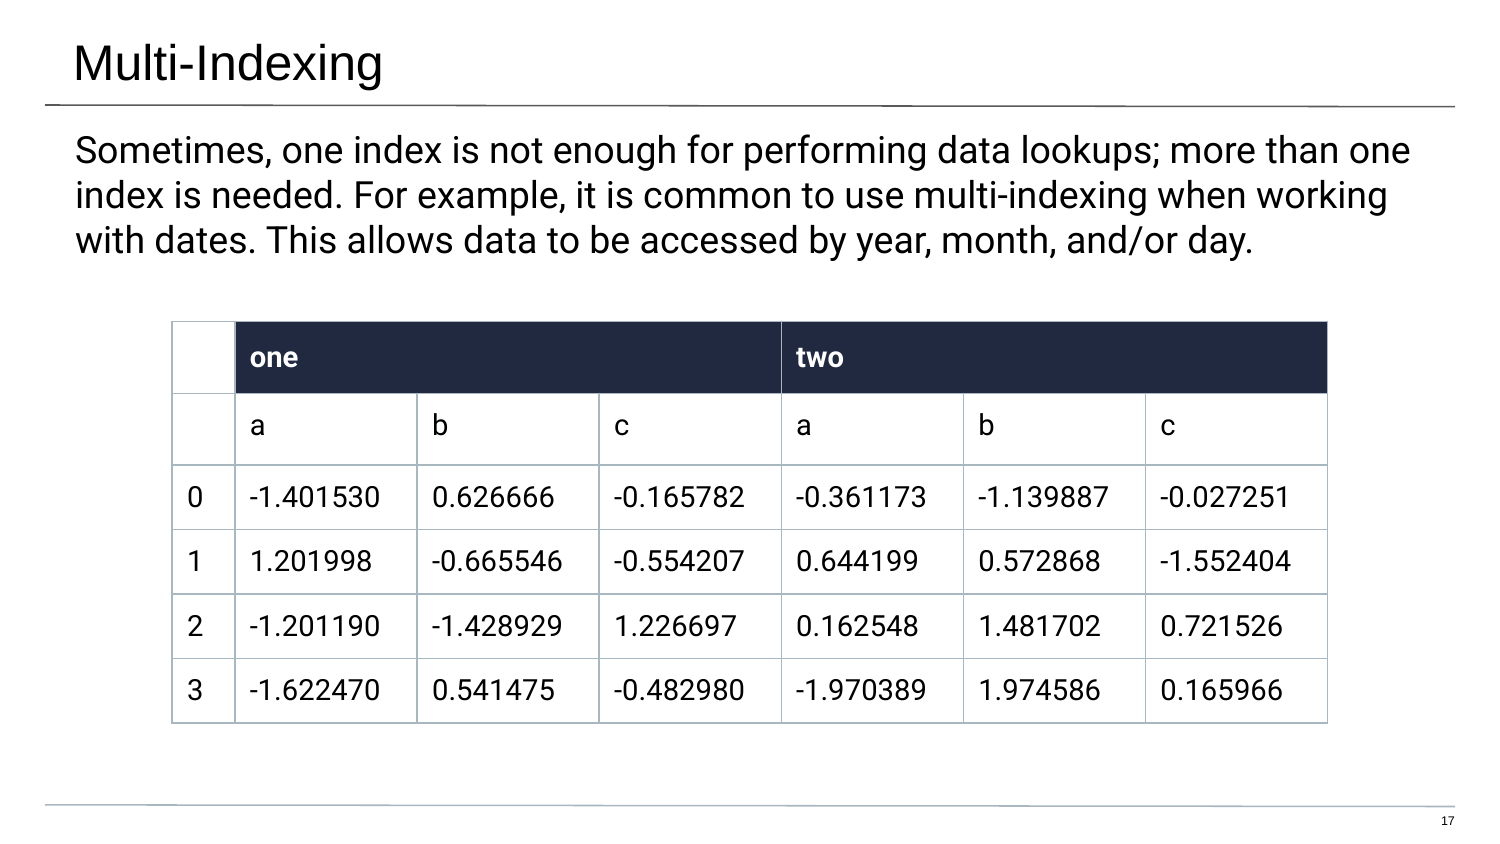

Multi-Indexing
Sometimes, one index is not enough for performing data lookups; more than one index is needed. For example, it is common to use multi-indexing when working with dates. This allows data to be accessed by year, month, and/or day.
|  | one |  |  | two |  |  |
| --- | --- | --- | --- | --- | --- | --- |
|  | a | b | c | a | b | c |
| 0 | -1.401530 | 0.626666 | -0.165782 | -0.361173 | -1.139887 | -0.027251 |
| 1 | 1.201998 | -0.665546 | -0.554207 | 0.644199 | 0.572868 | -1.552404 |
| 2 | -1.201190 | -1.428929 | 1.226697 | 0.162548 | 1.481702 | 0.721526 |
| 3 | -1.622470 | 0.541475 | -0.482980 | -1.970389 | 1.974586 | 0.165966 |
17